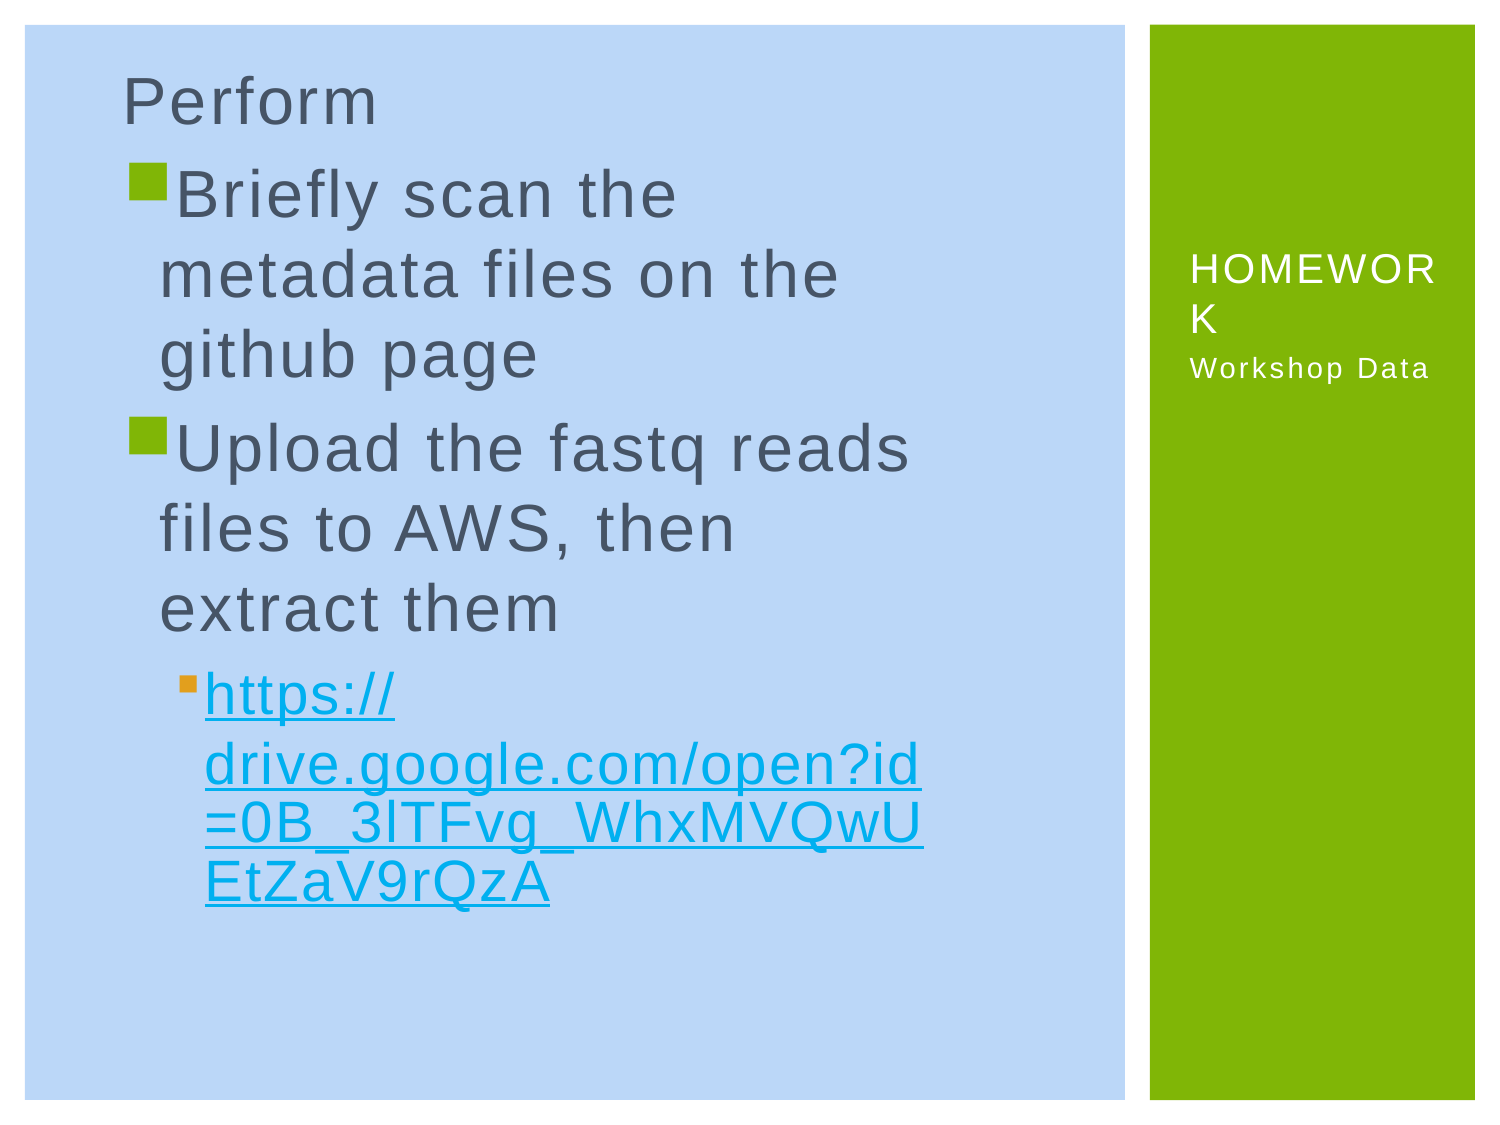

Perform
Briefly scan the metadata files on the github page
Upload the fastq reads files to AWS, then extract them
https://drive.google.com/open?id=0B_3lTFvg_WhxMVQwUEtZaV9rQzA

# HomeWork
Workshop Data